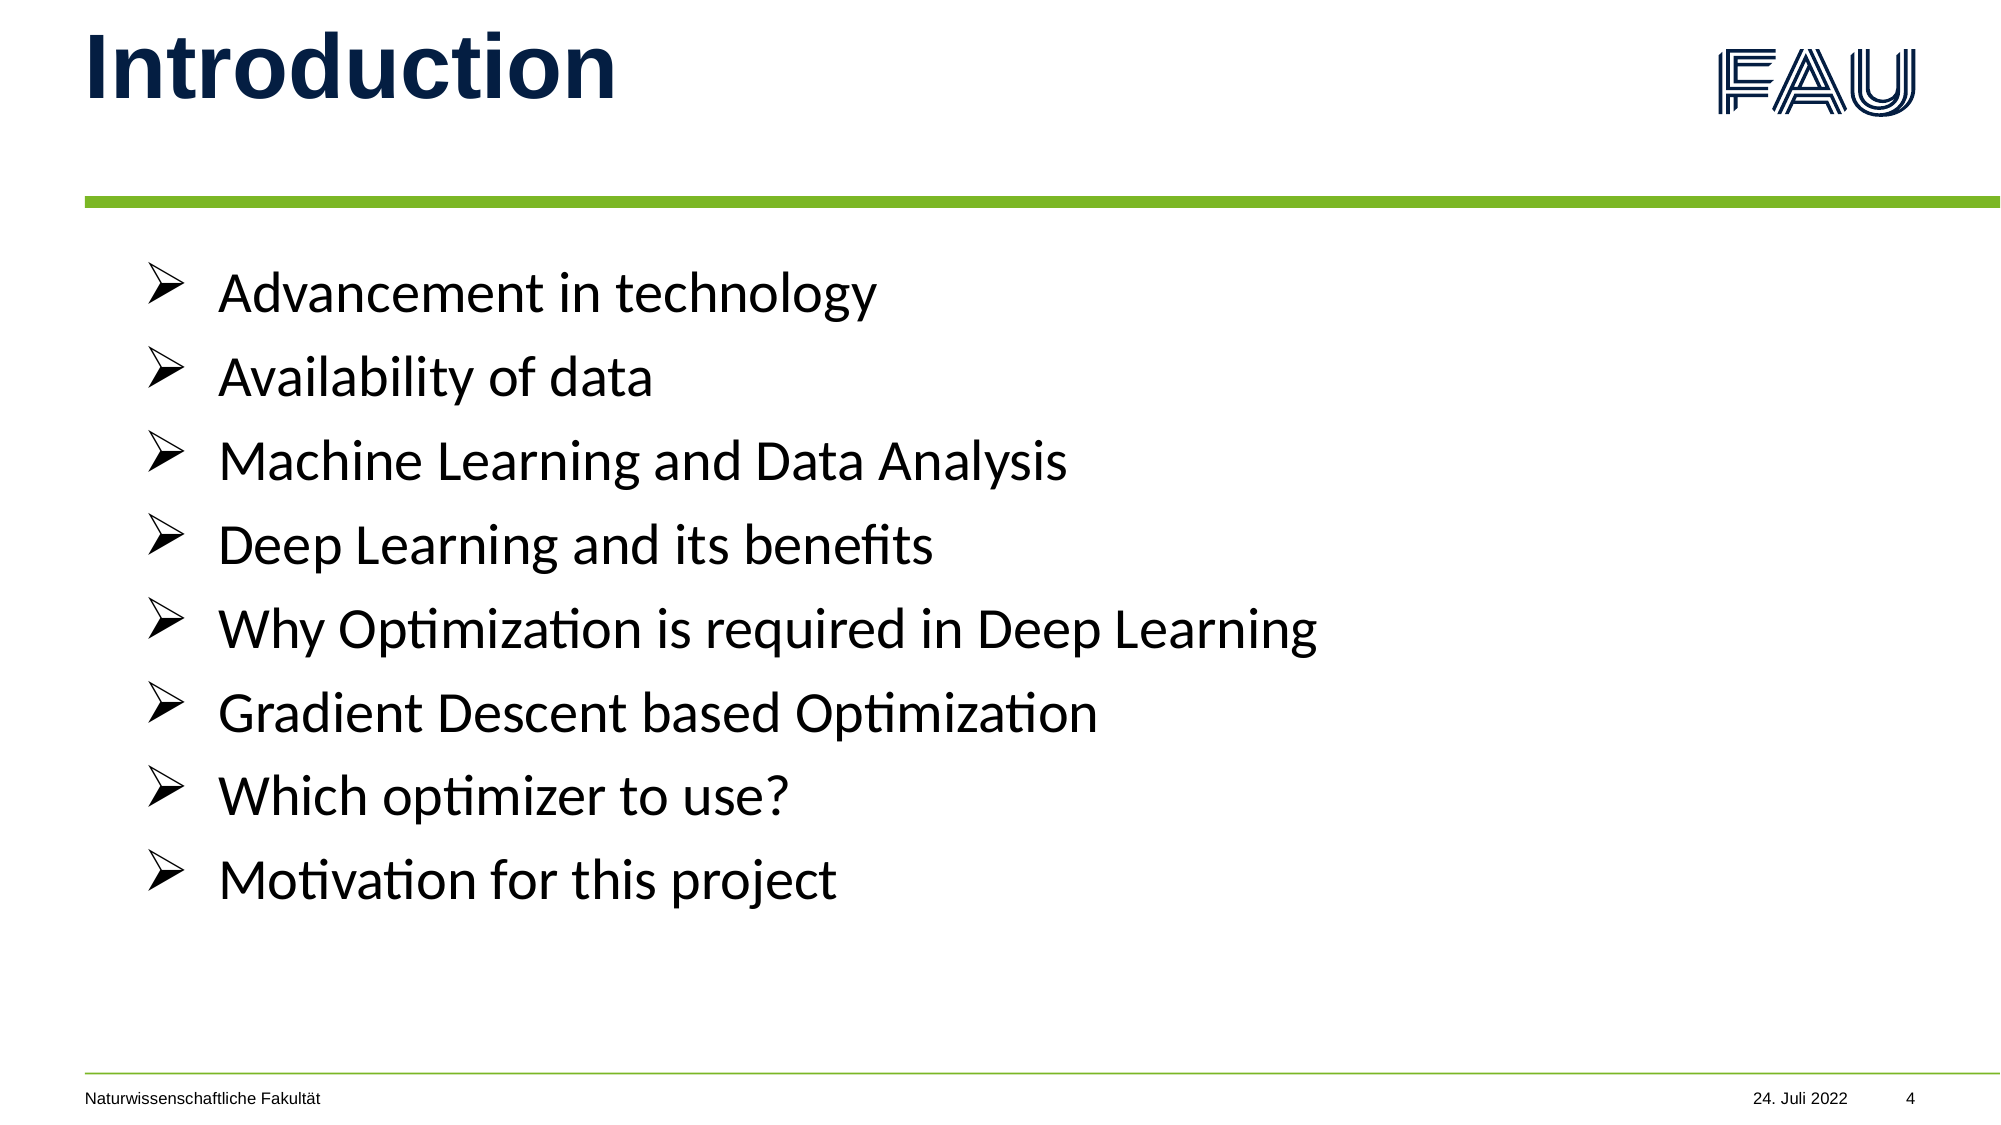

# Introduction
Advancement in technology
Availability of data
Machine Learning and Data Analysis
Deep Learning and its benefits
Why Optimization is required in Deep Learning
Gradient Descent based Optimization
Which optimizer to use?
Motivation for this project
Naturwissenschaftliche Fakultät
24. Juli 2022
4